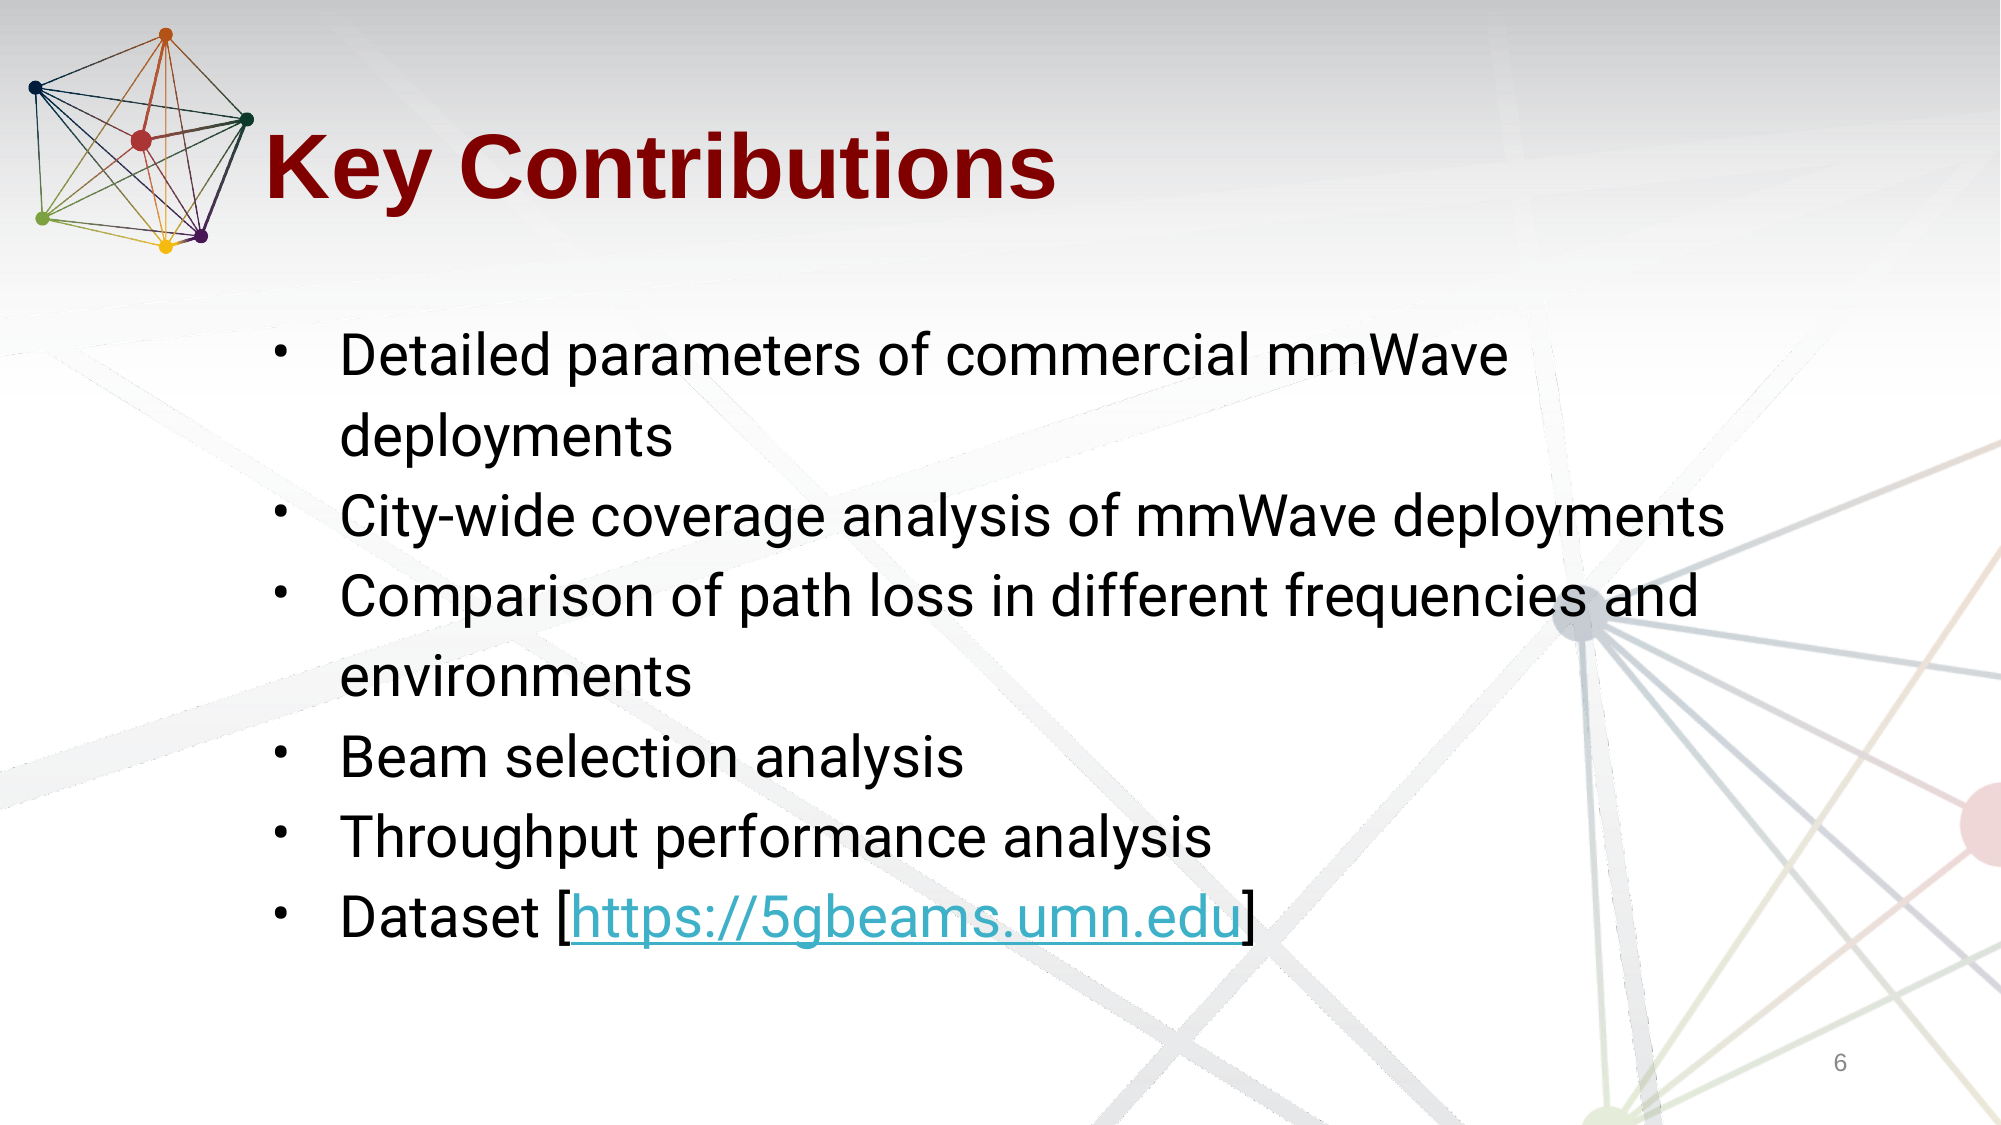

# Key Contributions
Detailed parameters of commercial mmWave deployments
City-wide coverage analysis of mmWave deployments
Comparison of path loss in different frequencies and environments
Beam selection analysis
Throughput performance analysis
Dataset [https://5gbeams.umn.edu]
6